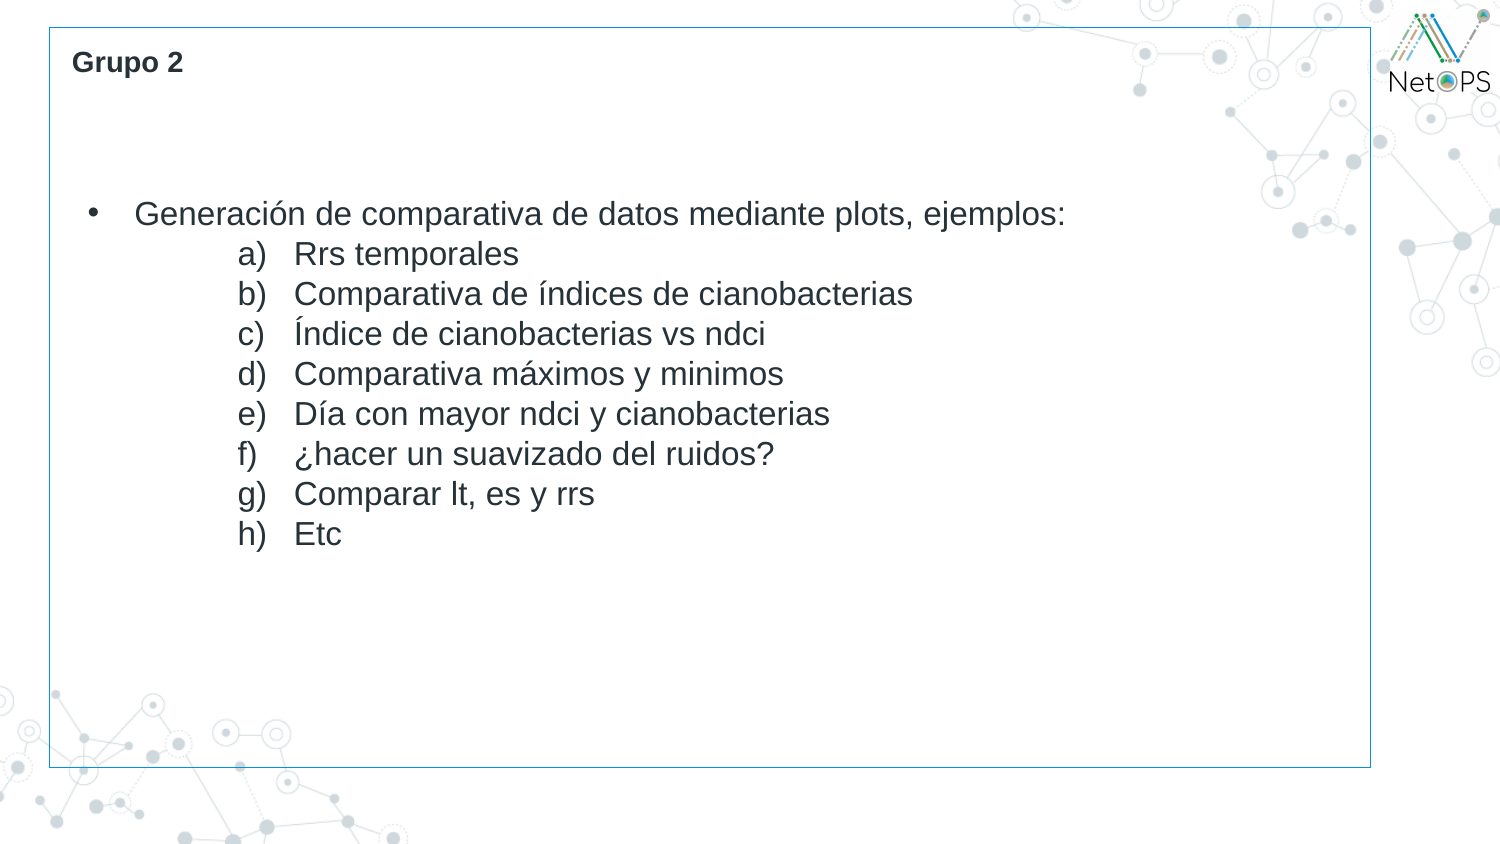

Grupo 2

Generación de comparativa de datos mediante plots, ejemplos:
Rrs temporales
Comparativa de índices de cianobacterias
Índice de cianobacterias vs ndci
Comparativa máximos y minimos
Día con mayor ndci y cianobacterias
¿hacer un suavizado del ruidos?
Comparar lt, es y rrs
Etc